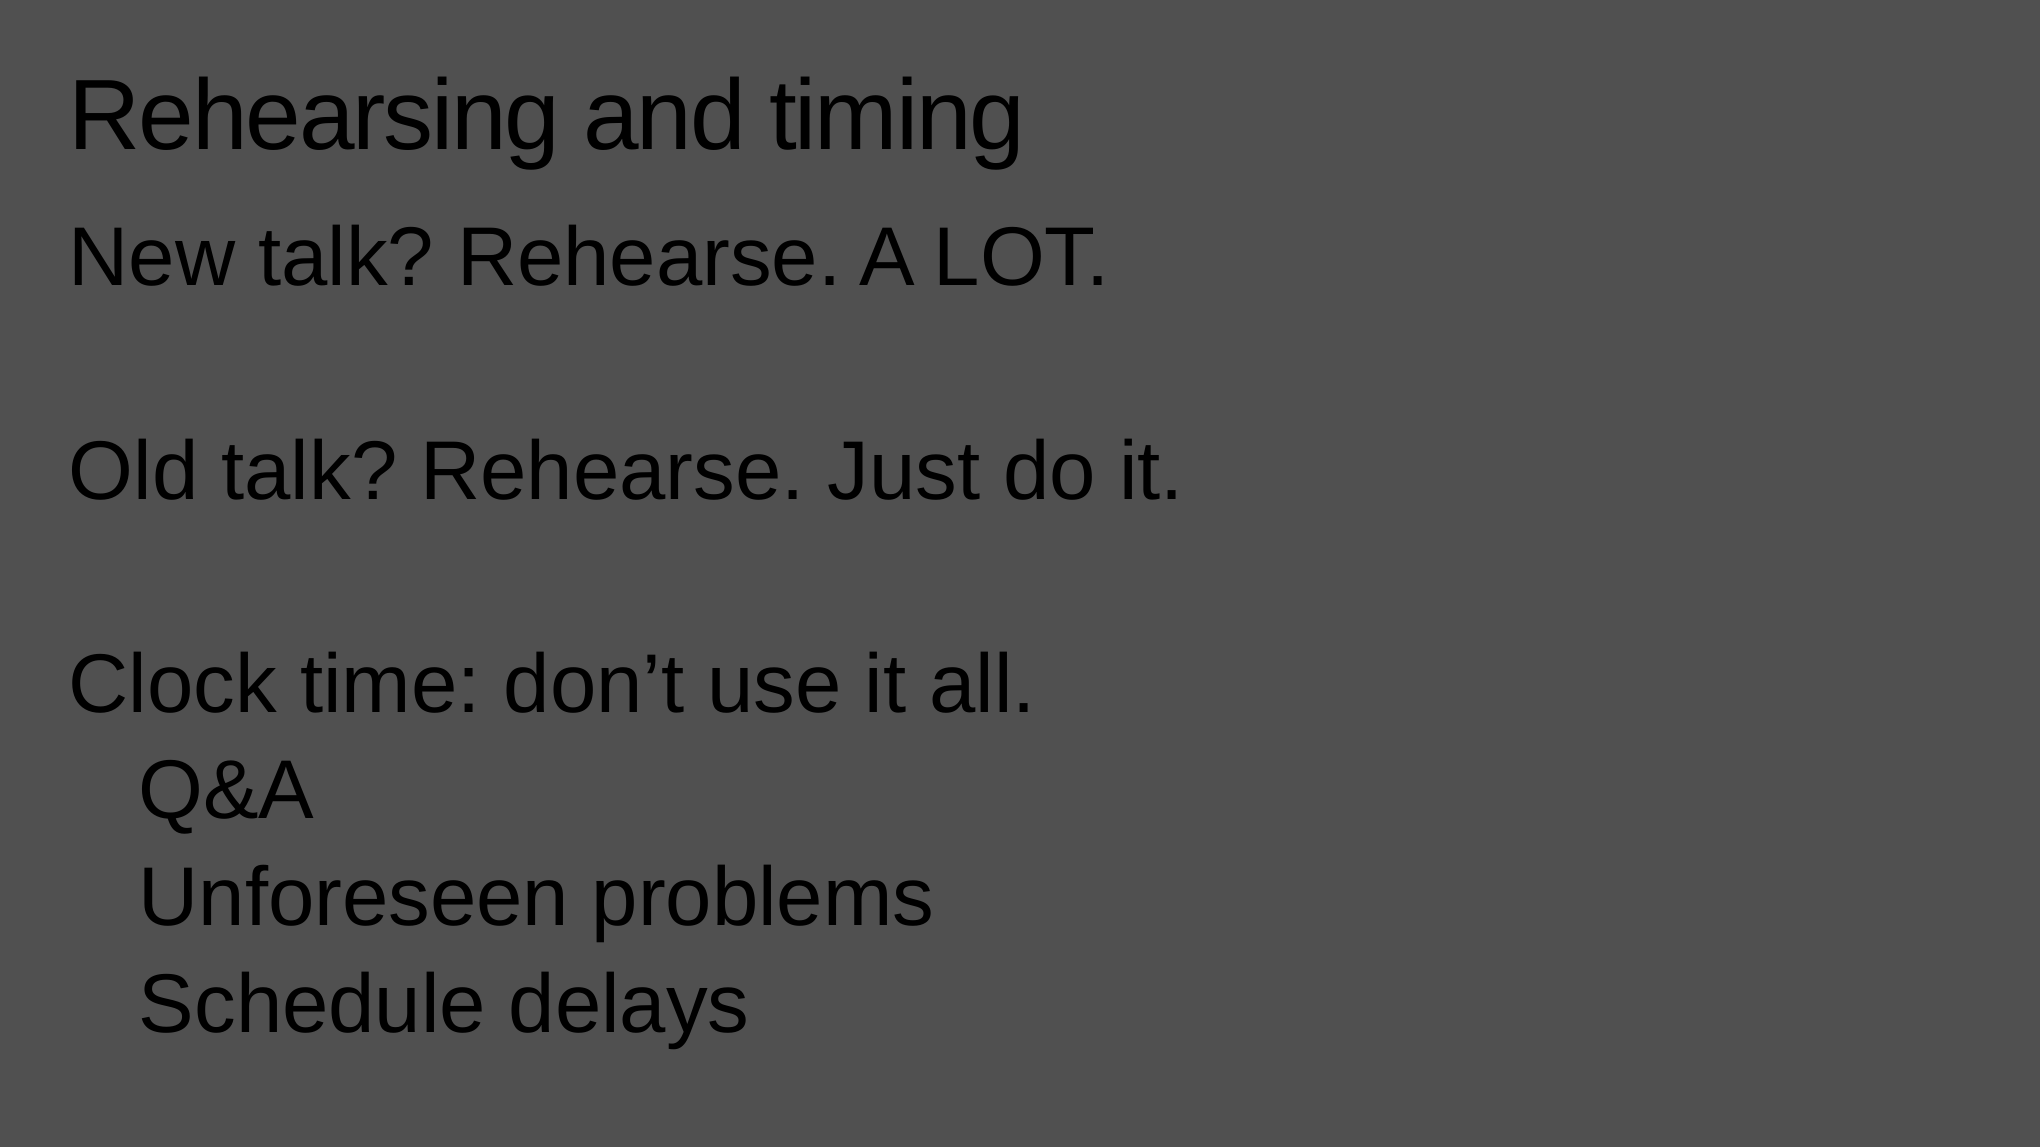

# Rehearsing and timing
New talk? Rehearse. A LOT.

Old talk? Rehearse. Just do it.

Clock time: don’t use it all.
   Q&A
   Unforeseen problems
   Schedule delays